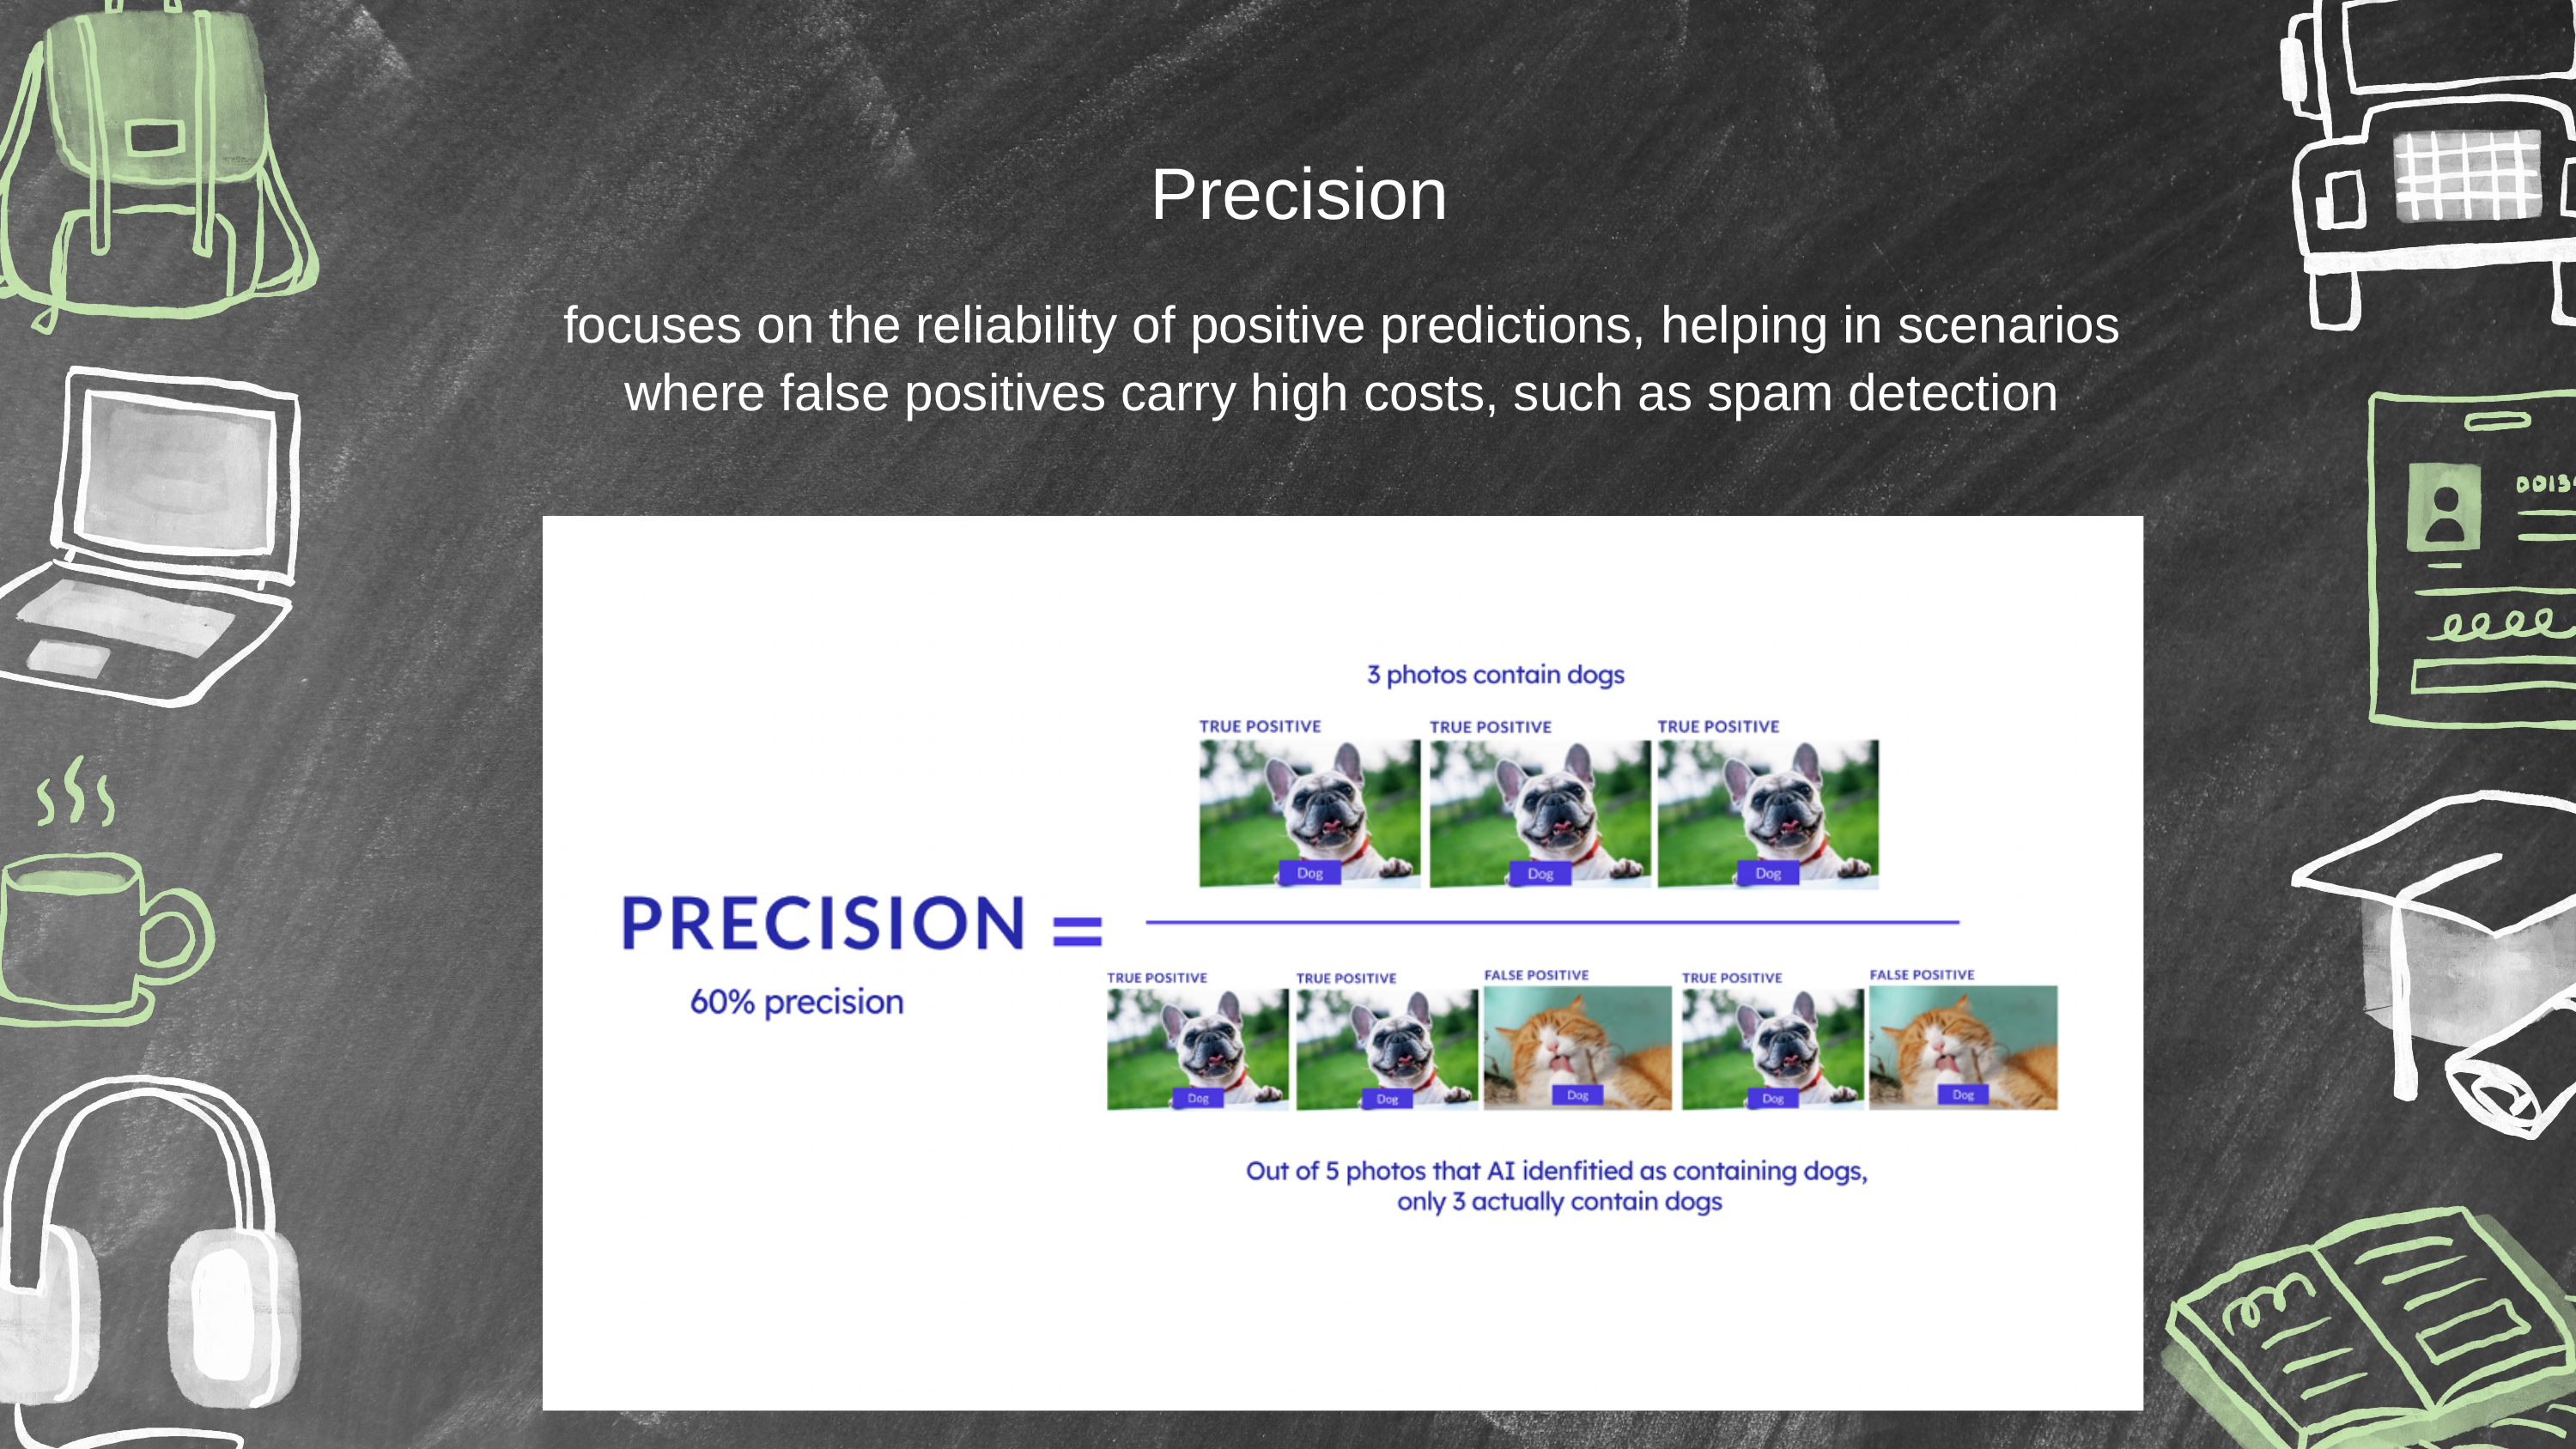

Precision
focuses on the reliability of positive predictions, helping in scenarios where false positives carry high costs, such as spam detection